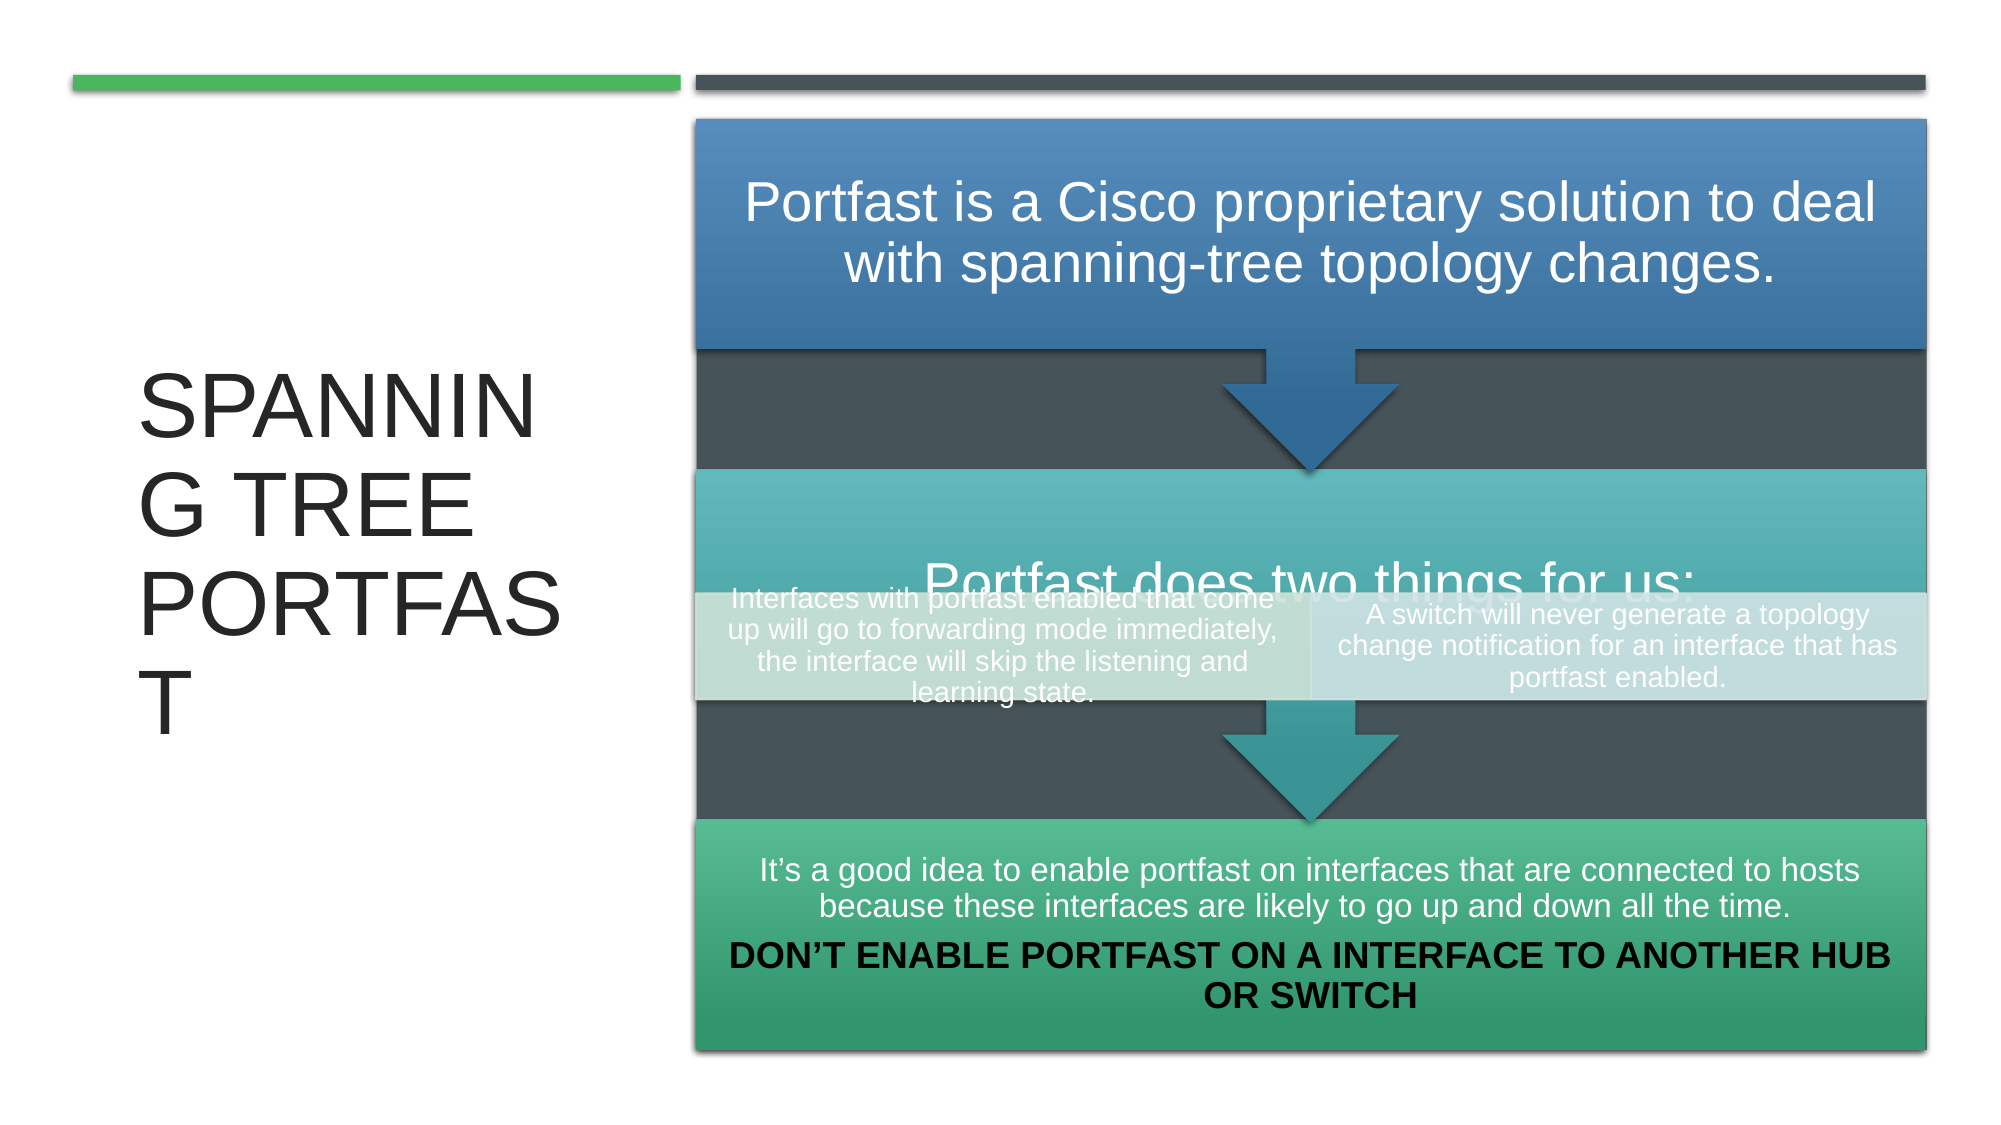

It’s a good idea to enable portfast on interfaces that are connected to hosts because these interfaces are likely to go up and down all the time.
DON’T ENABLE PORTFAST ON A INTERFACE TO ANOTHER HUB OR SWITCH
Portfast does two things for us:
Interfaces with portfast enabled that come up will go to forwarding mode immediately, the interface will skip the listening and learning state.
A switch will never generate a topology change notification for an interface that has portfast enabled.
Portfast is a Cisco proprietary solution to deal with spanning-tree topology changes.

# Spanning tree portfast